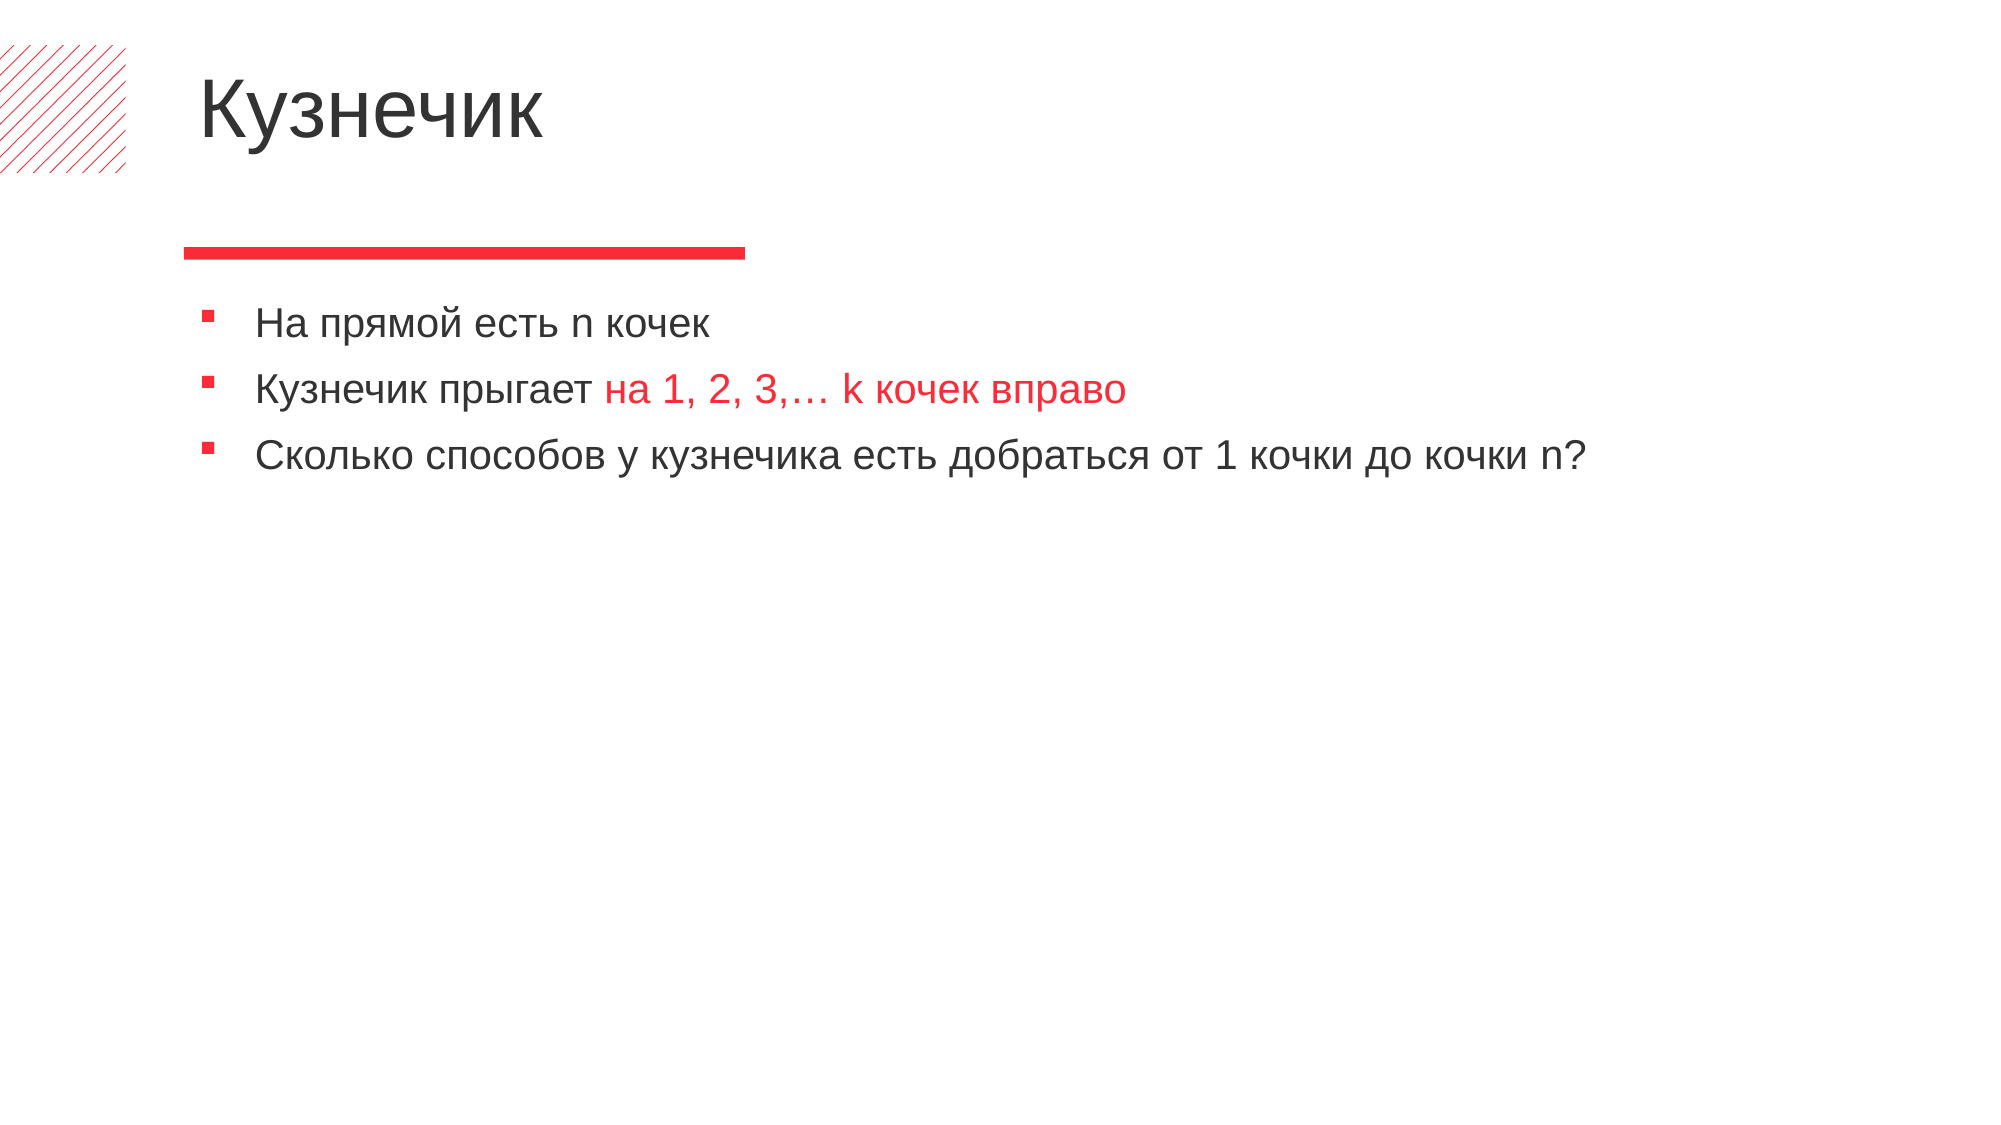

Кузнечик
На прямой есть n кочек
Кузнечик прыгает на 1, 2, 3,… k кочек вправо
Сколько способов у кузнечика есть добраться от 1 кочки до кочки n?